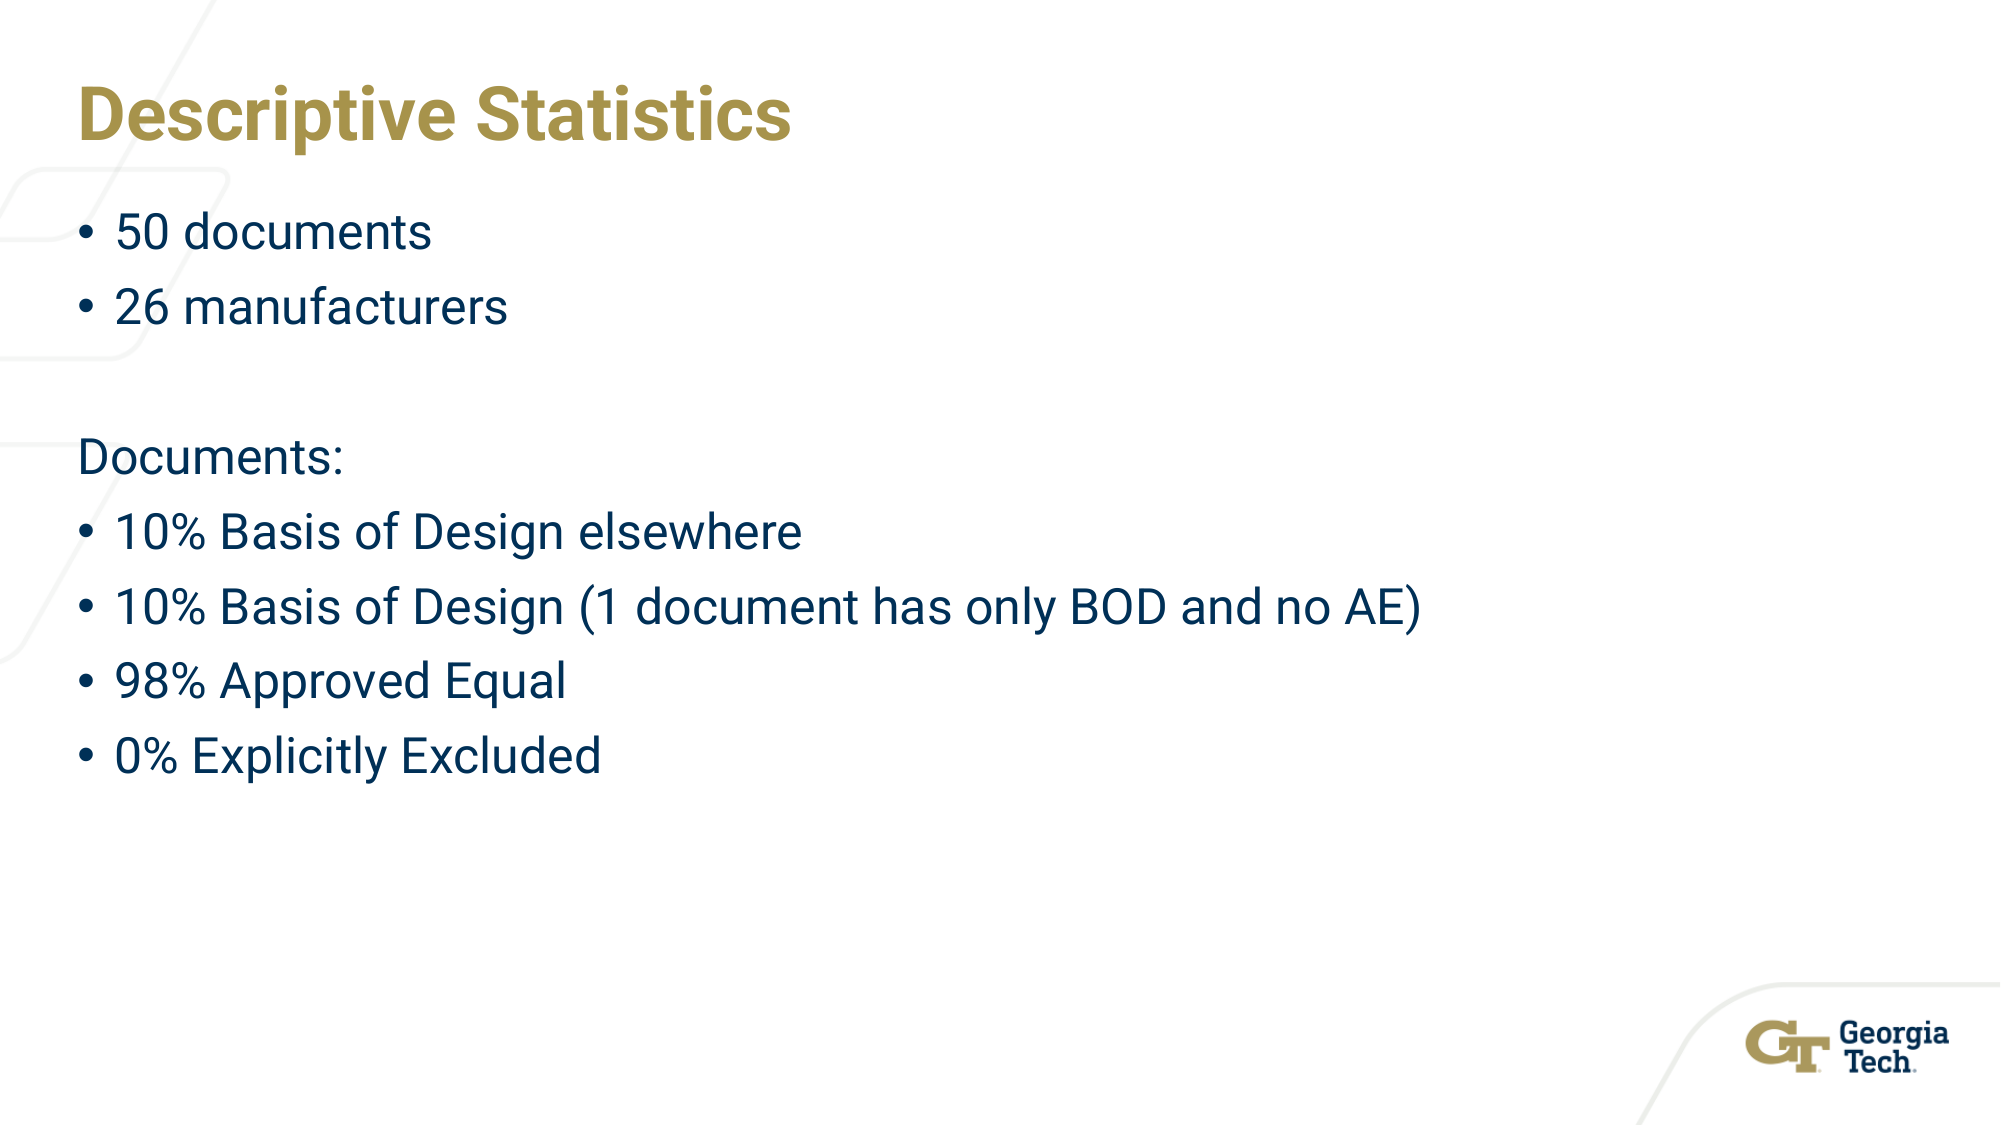

# Descriptive Statistics
50 documents
26 manufacturers

Documents:
10% Basis of Design elsewhere
10% Basis of Design (1 document has only BOD and no AE)
98% Approved Equal
0% Explicitly Excluded